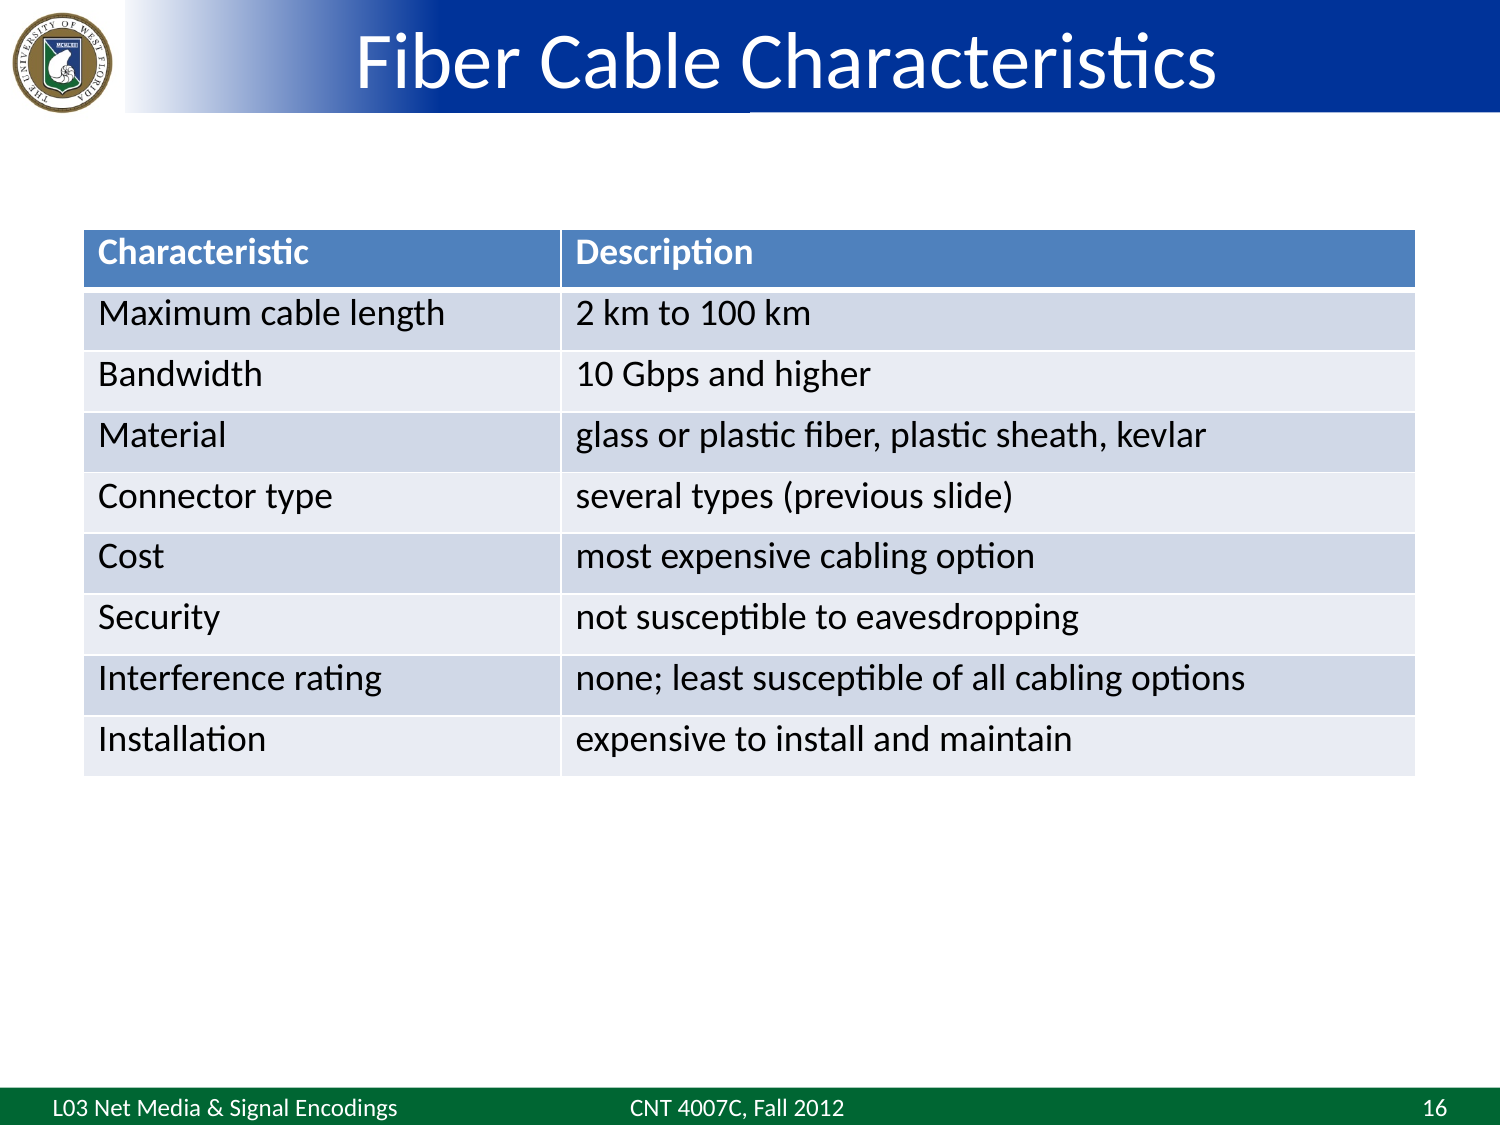

# Fiber Cable Characteristics
| Characteristic | Description |
| --- | --- |
| Maximum cable length | 2 km to 100 km |
| Bandwidth | 10 Gbps and higher |
| Material | glass or plastic fiber, plastic sheath, kevlar |
| Connector type | several types (previous slide) |
| Cost | most expensive cabling option |
| Security | not susceptible to eavesdropping |
| Interference rating | none; least susceptible of all cabling options |
| Installation | expensive to install and maintain |
CNT 4007C, Fall 2012
16
L03 Net Media & Signal Encodings